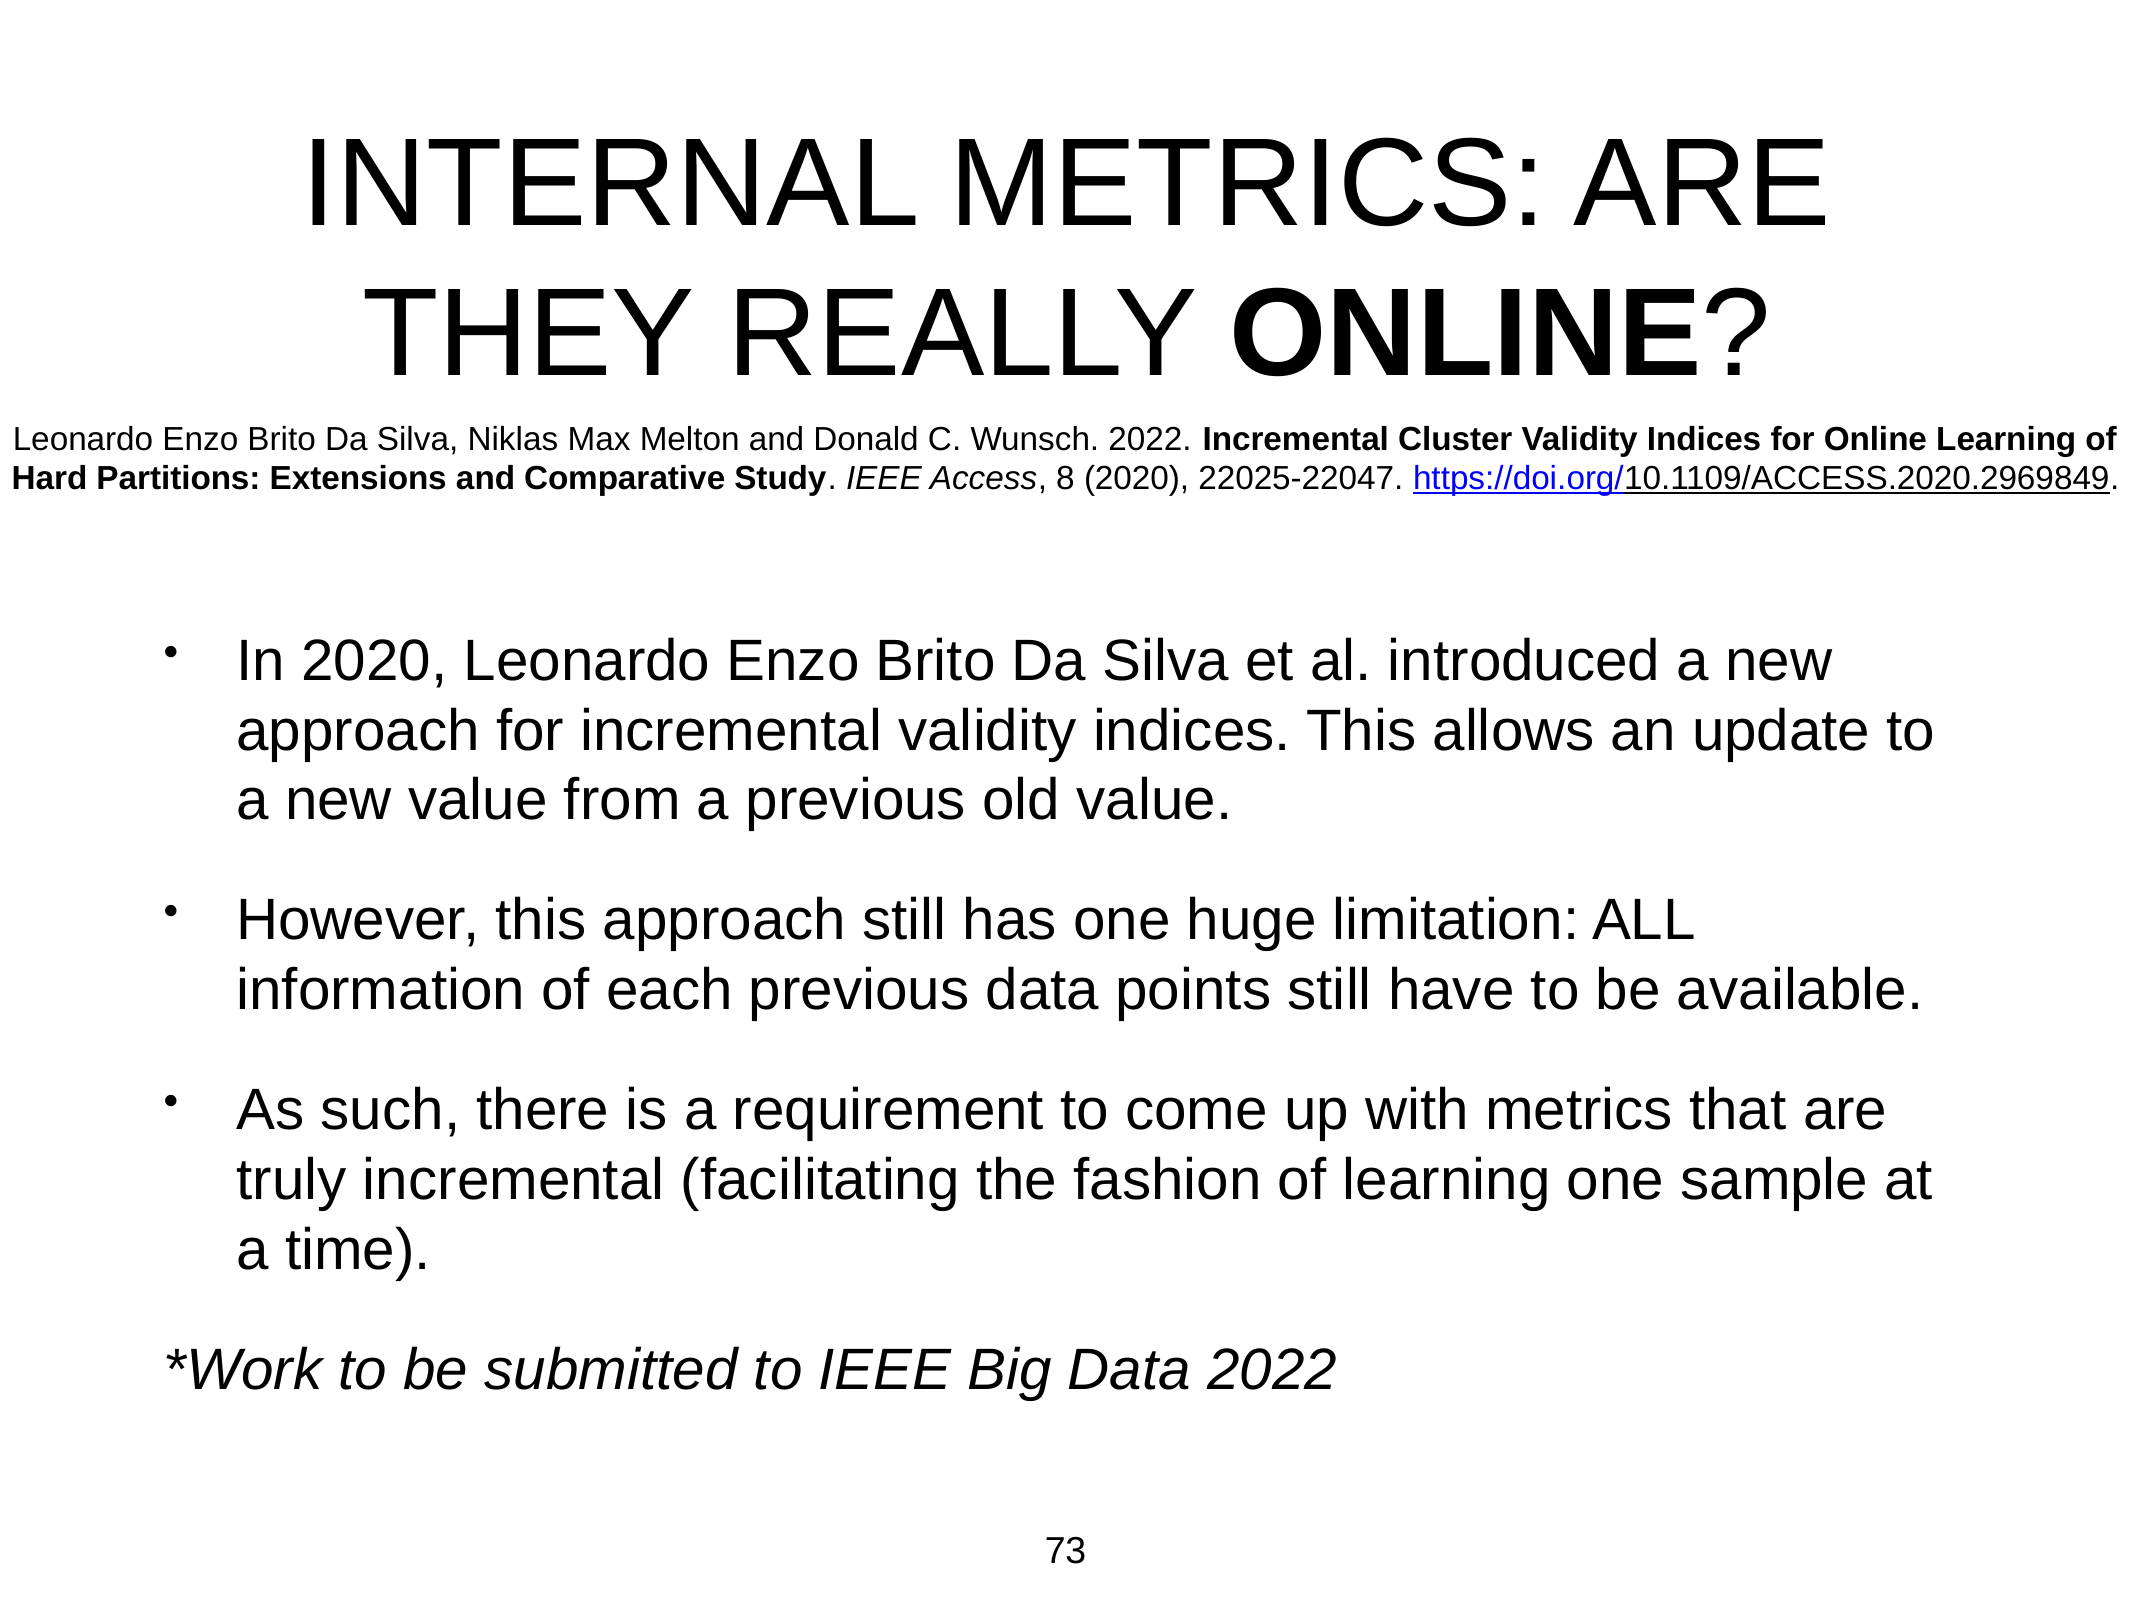

# INTERNAL METRICS: ARE THEY REALLY ONLINE?
Leonardo Enzo Brito Da Silva, Niklas Max Melton and Donald C. Wunsch. 2022. Incremental Cluster Validity Indices for Online Learning of Hard Partitions: Extensions and Comparative Study. IEEE Access, 8 (2020), 22025-22047. https://doi.org/10.1109/ACCESS.2020.2969849.
In 2020, Leonardo Enzo Brito Da Silva et al. introduced a new approach for incremental validity indices. This allows an update to a new value from a previous old value.
However, this approach still has one huge limitation: ALL information of each previous data points still have to be available.
As such, there is a requirement to come up with metrics that are truly incremental (facilitating the fashion of learning one sample at a time).
*Work to be submitted to IEEE Big Data 2022
73